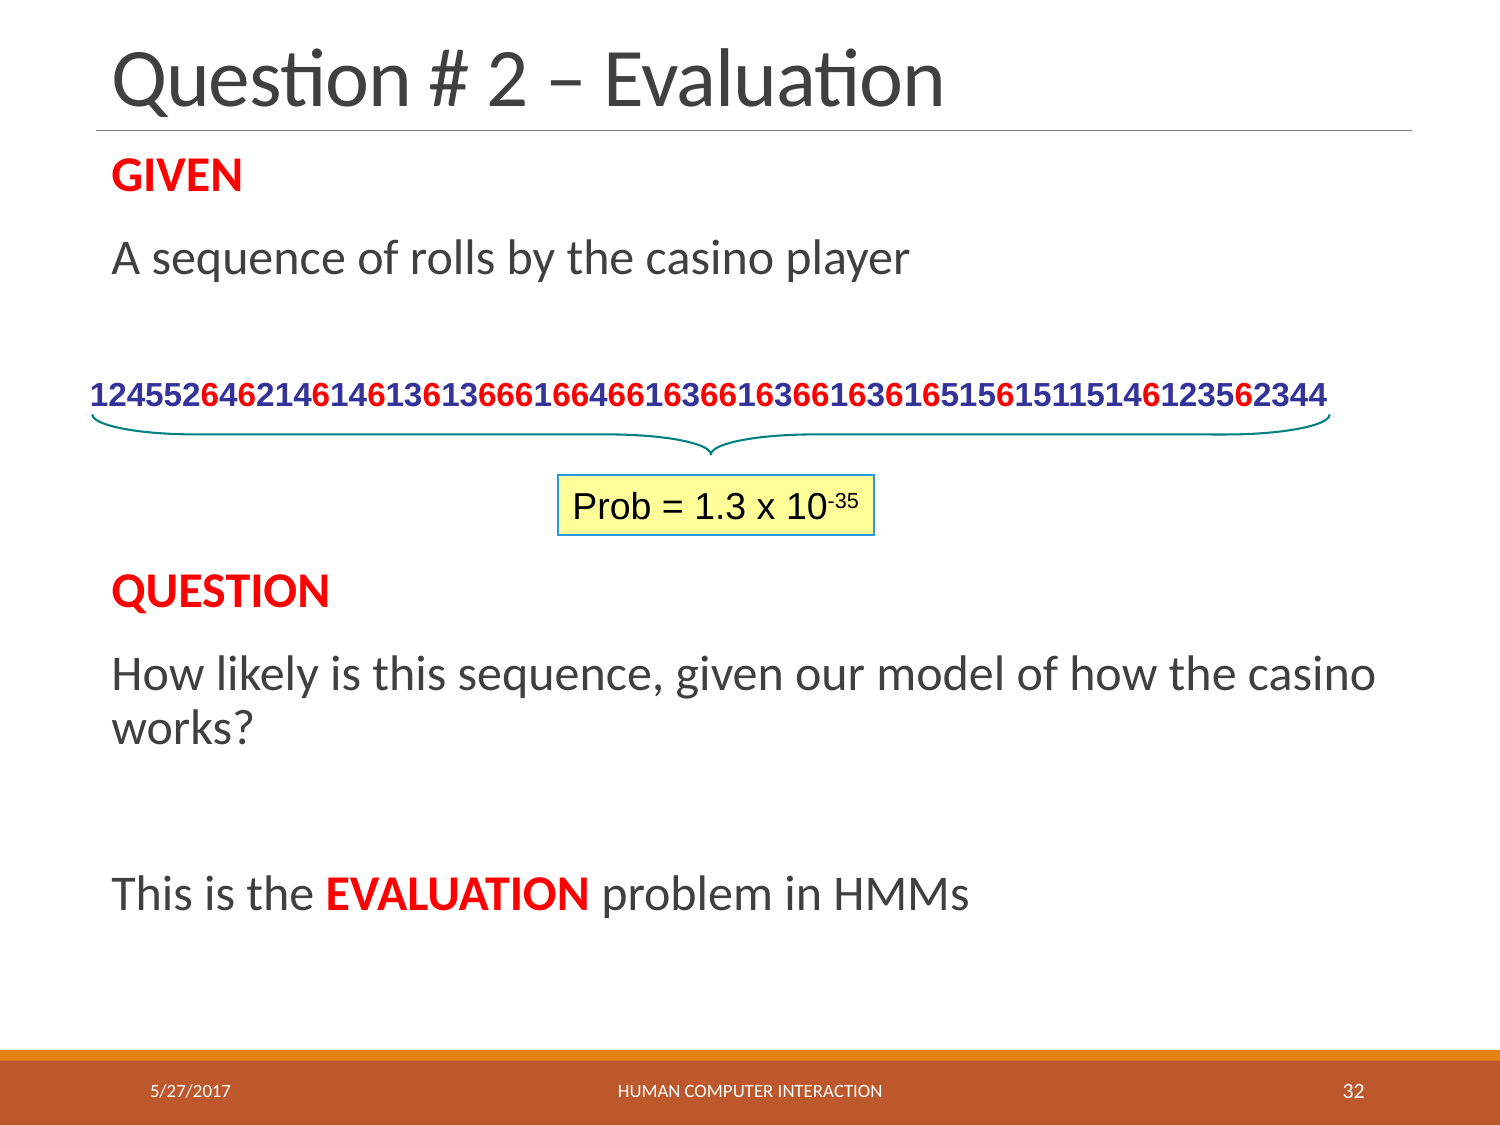

# Question # 2 – Evaluation
GIVEN
A sequence of rolls by the casino player

QUESTION
How likely is this sequence, given our model of how the casino works?

This is the EVALUATION problem in HMMs

1245526462146146136136661664661636616366163616515615115146123562344
Prob = 1.3 x 10-35
5/27/2017
Human Computer Interaction
32